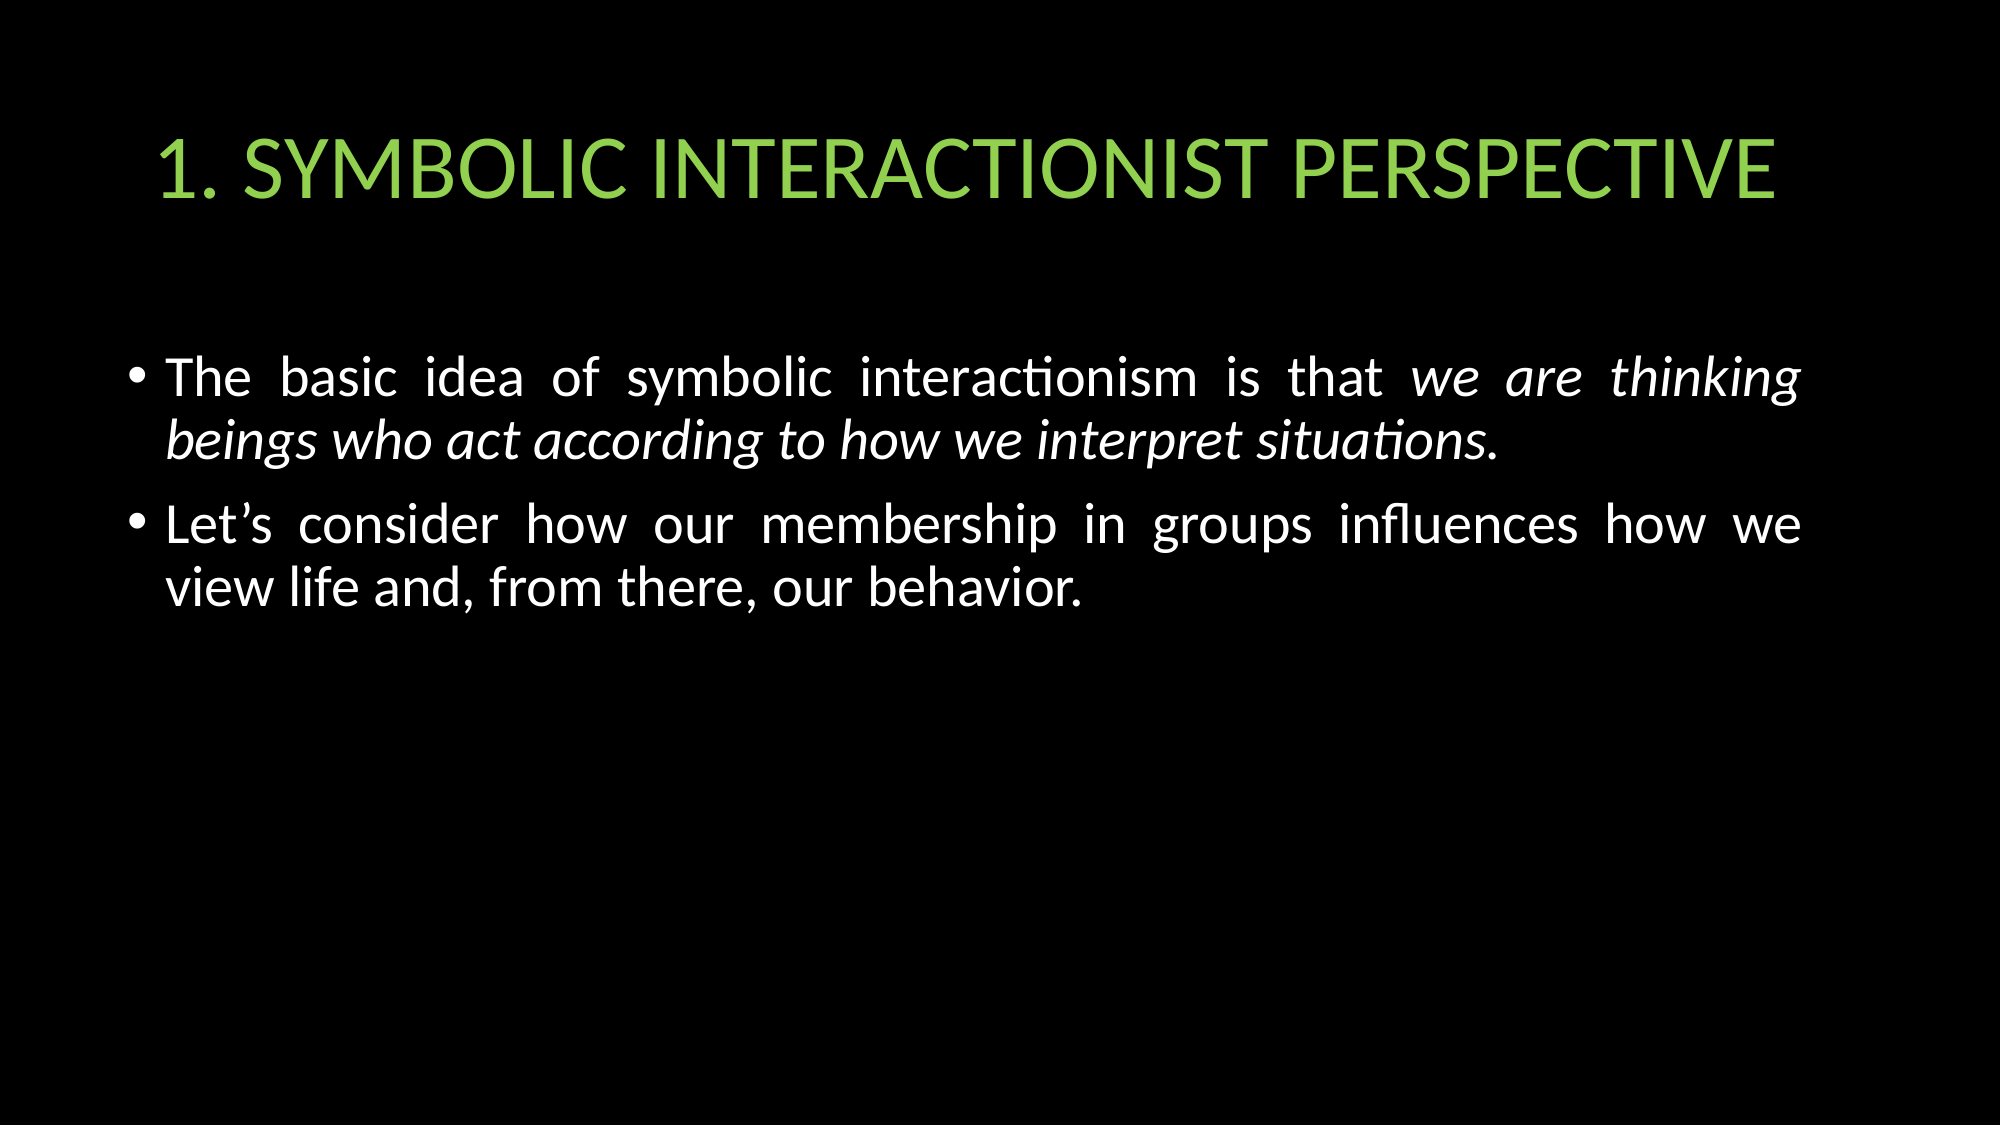

# 1. SYMBOLIC INTERACTIONIST PERSPECTIVE
The basic idea of symbolic interactionism is that we are thinking beings who act according to how we interpret situations.
Let’s consider how our membership in groups influences how we view life and, from there, our behavior.